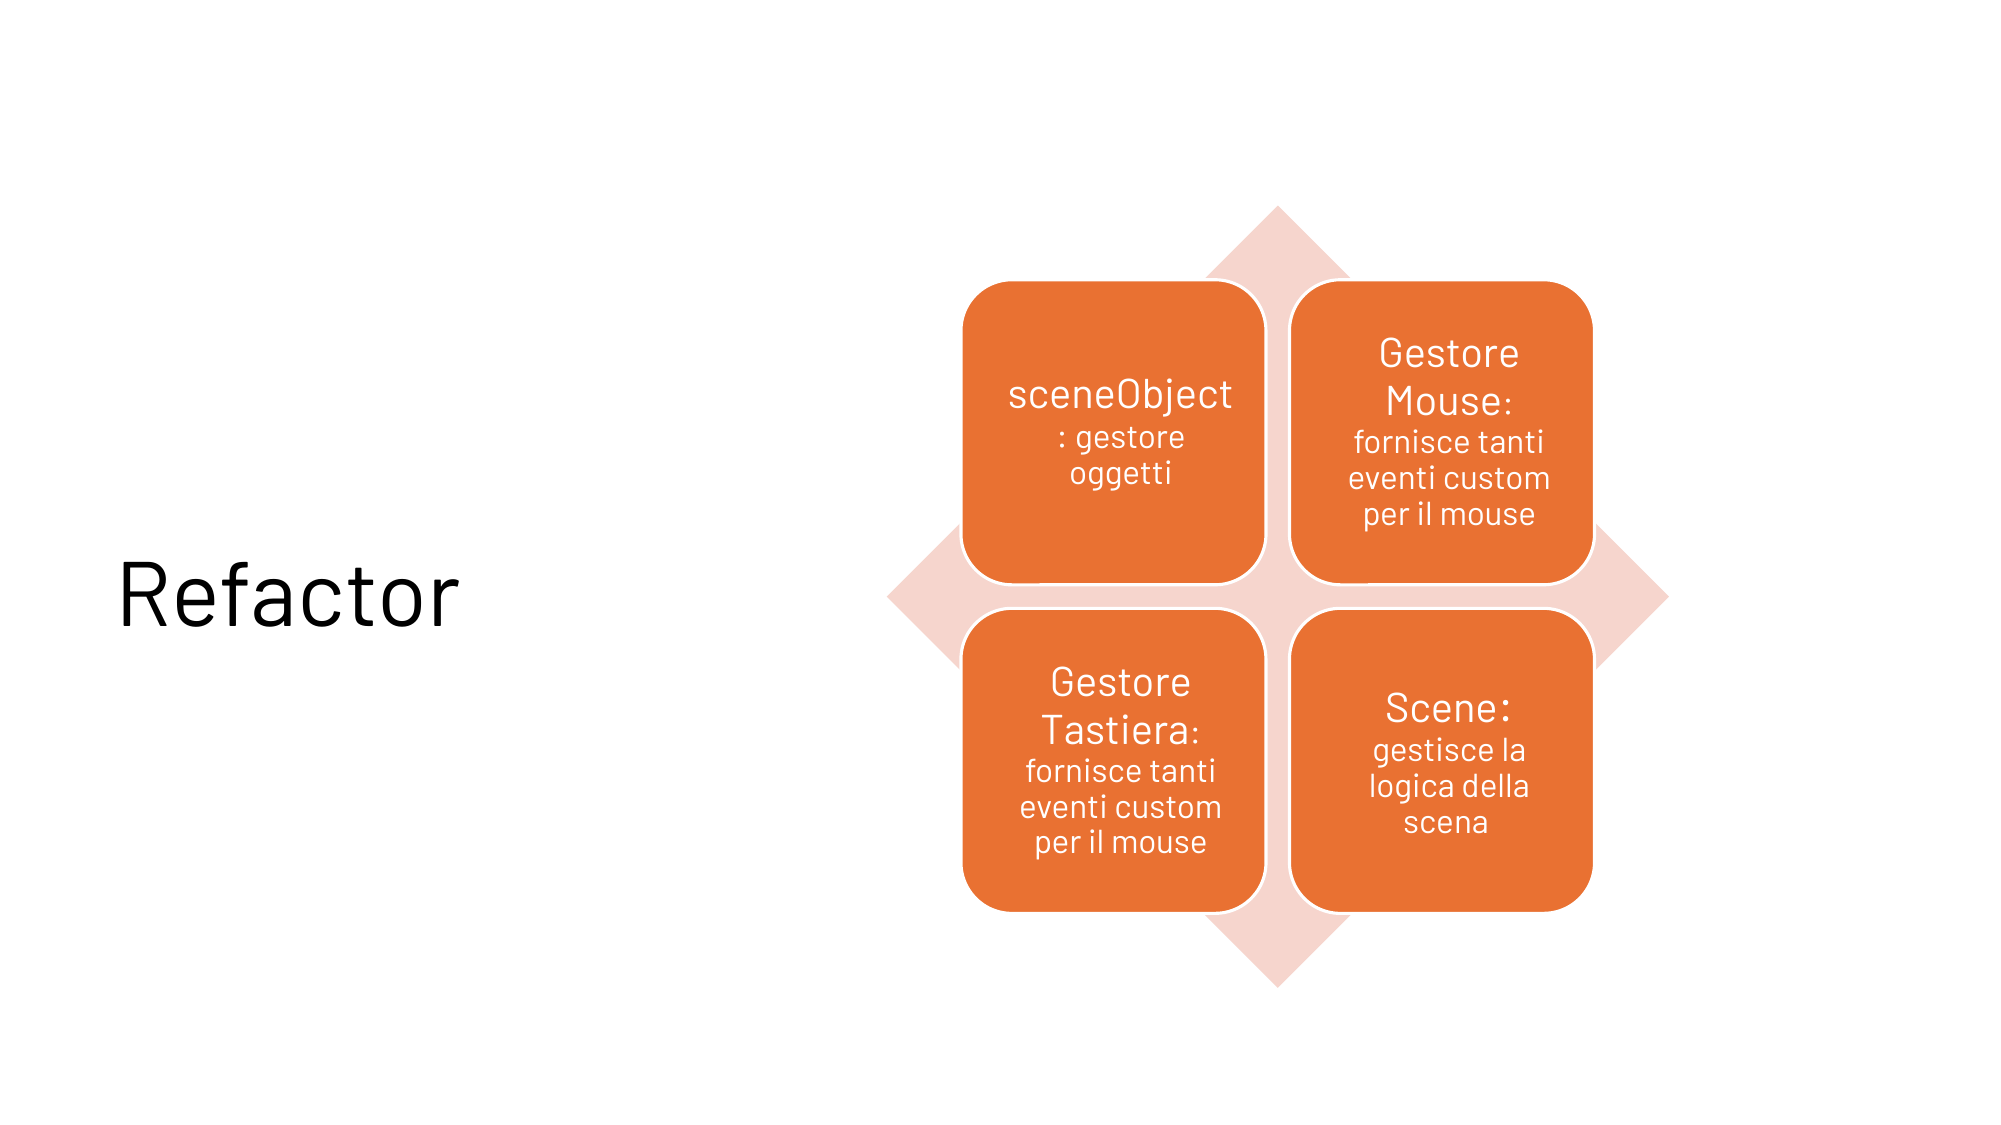

# Refactor
sceneObject: gestore oggetti
Gestore
Mouse: fornisce tanti eventi custom per il mouse
Gestore
Tastiera: fornisce tanti eventi custom per il mouse
Scene: gestisce la logica della scena
3